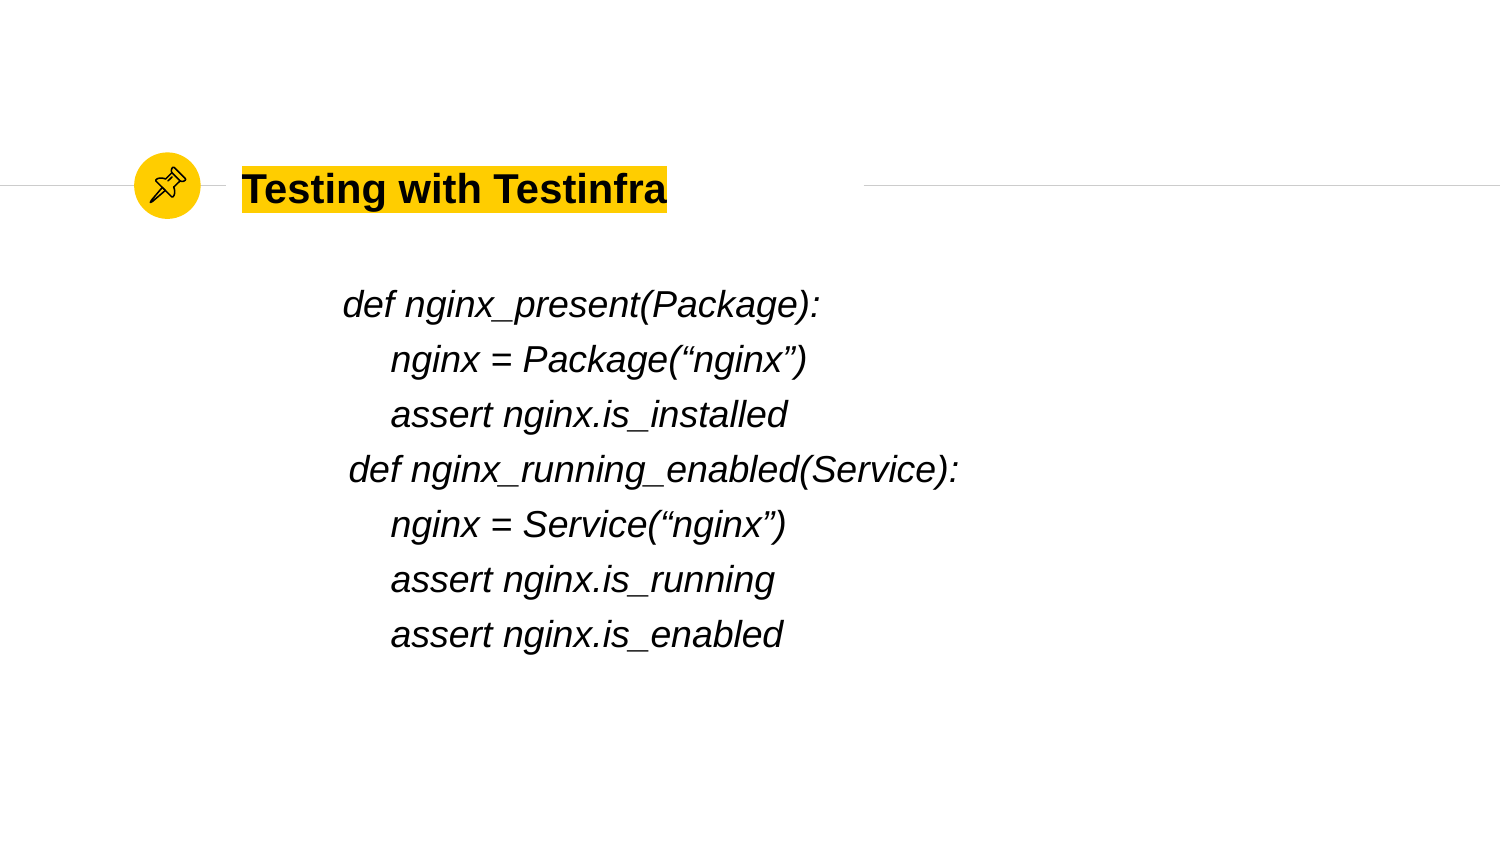

# Testing with Testinfra

     def nginx_present(Package):
      nginx = Package(“nginx”)
      assert nginx.is_installed
  def nginx_running_enabled(Service):
      nginx = Service(“nginx”)
      assert nginx.is_running
      assert nginx.is_enabled